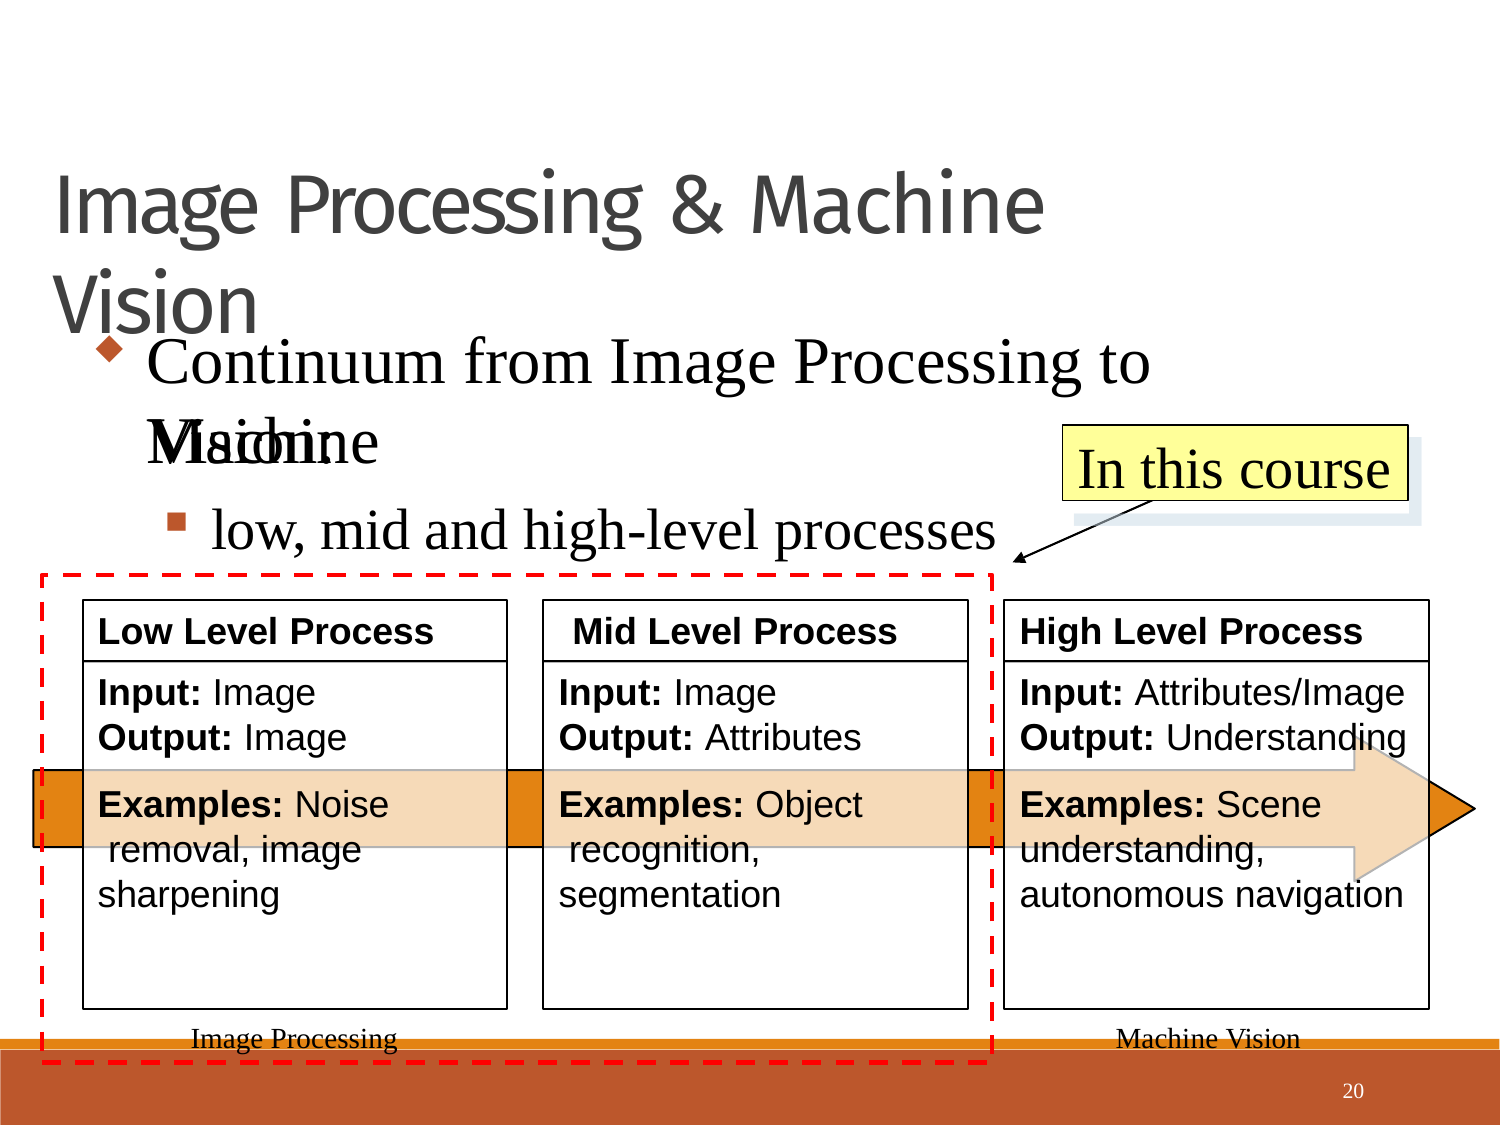

# Image Processing & Machine Vision
Continuum from Image Processing to Machine
Vision:
low, mid and high-level processes
In this course

Low Level Process	Mid Level Process
High Level Process

Input: Image
Output: Image
Examples: Noise  removal, image  sharpening
Input: Image
Output: Attributes
Examples: Object  recognition,  segmentation
Input: Attributes/Image
Output: Understanding
Examples: Scene  understanding,  autonomous navigation
Image Processing
Machine Vision
20